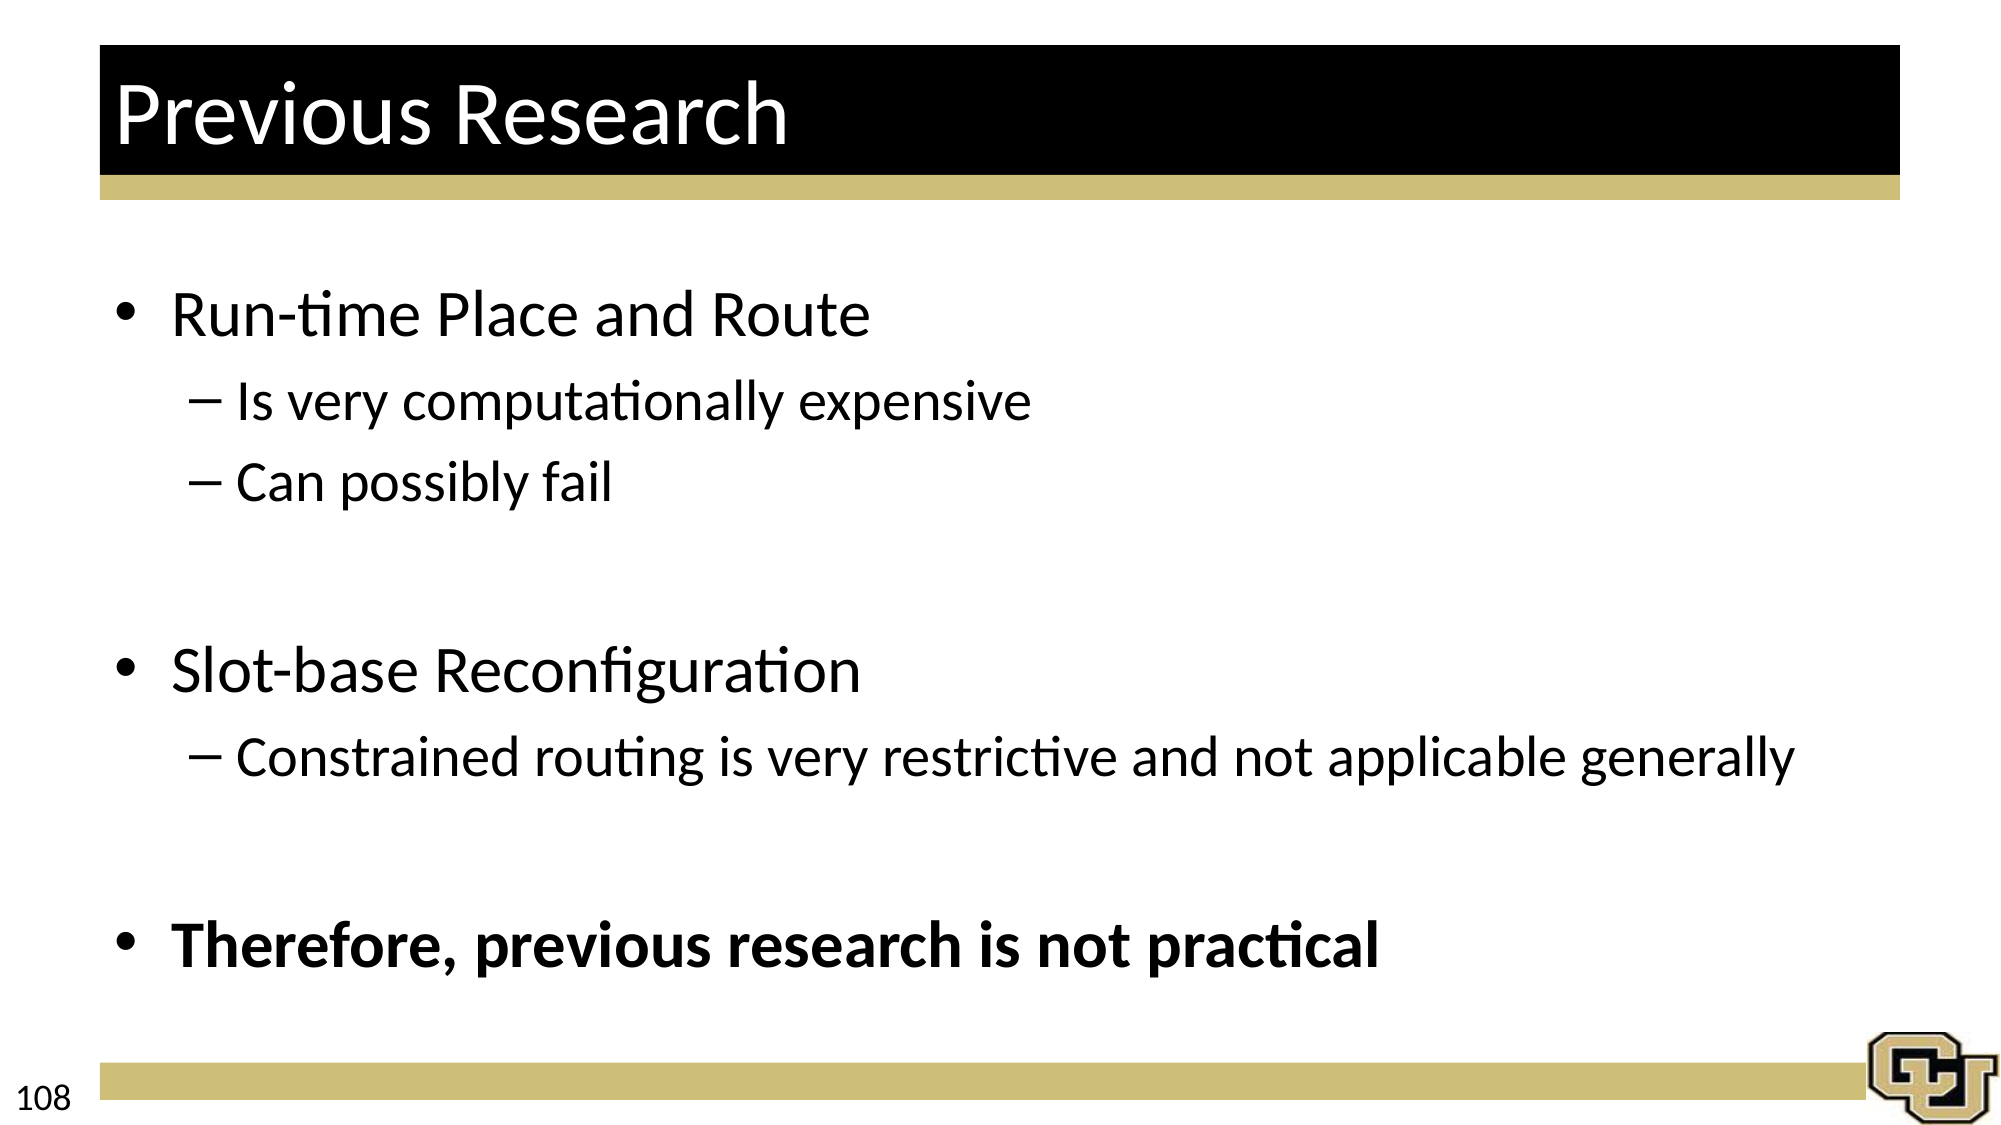

# Previous Research
Run-time Place and Route
Is very computationally expensive
Can possibly fail

Slot-base Reconfiguration
Constrained routing is very restrictive and not applicable generally

Therefore, previous research is not practical
108